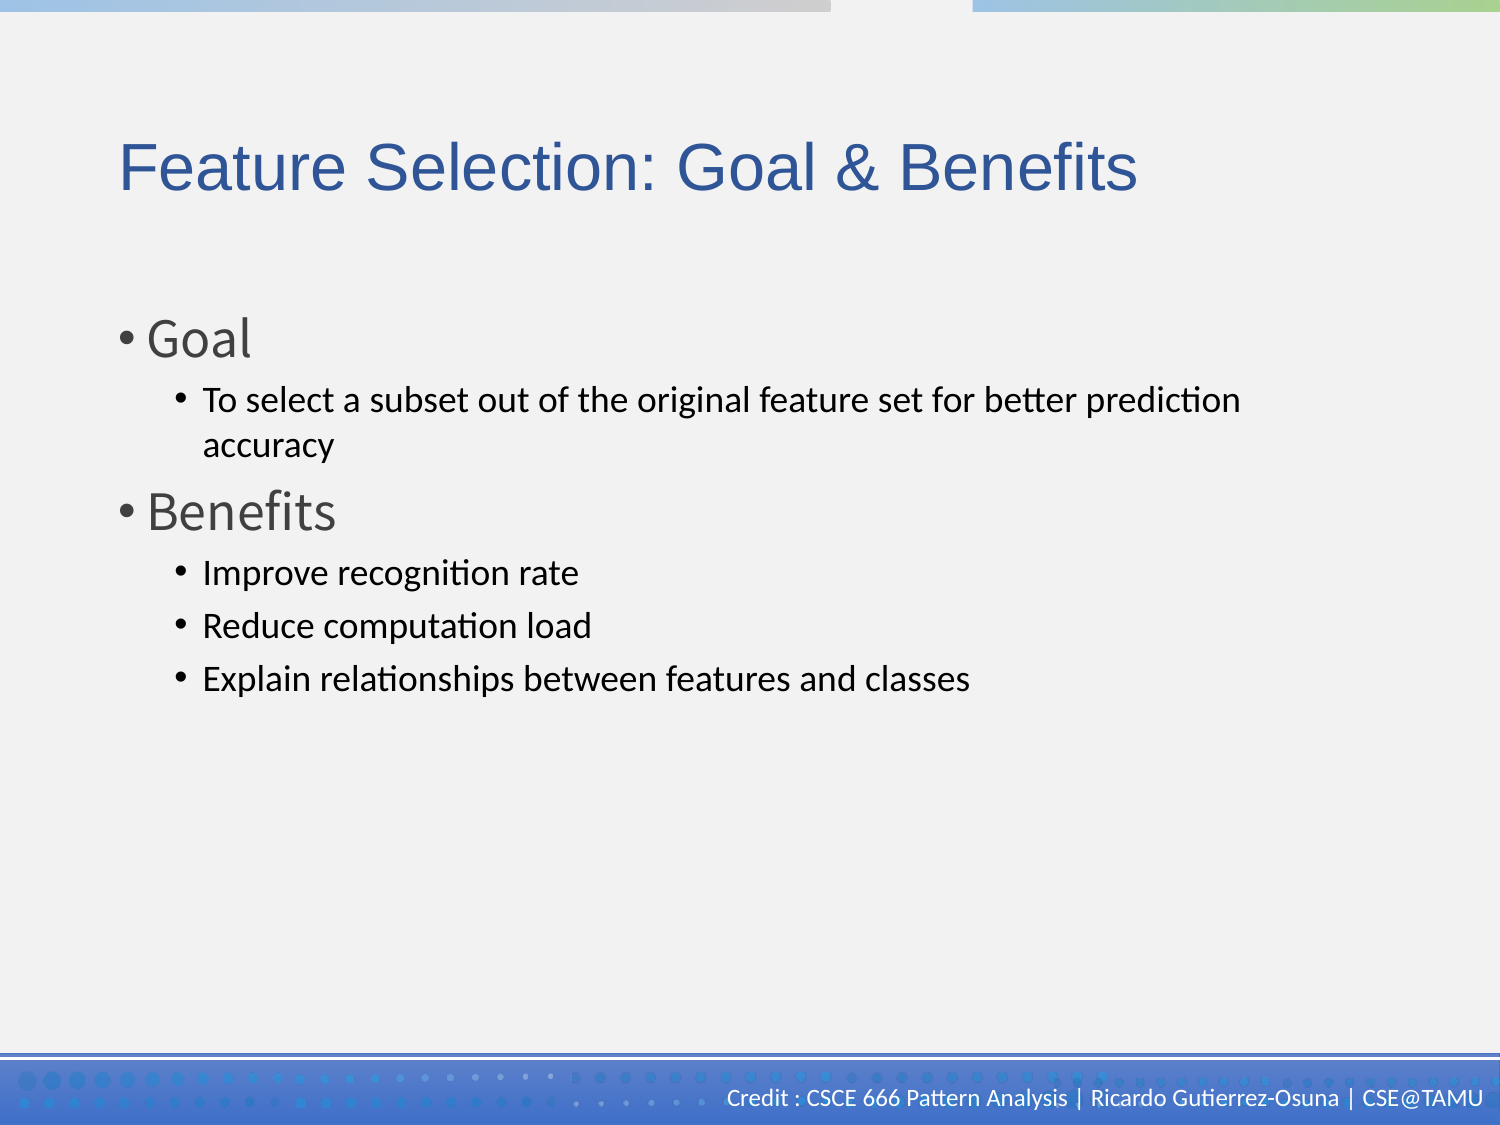

# Feature Selection: Goal & Benefits
Goal
To select a subset out of the original feature set for better prediction accuracy
Benefits
Improve recognition rate
Reduce computation load
Explain relationships between features and classes
Credit : CSCE 666 Pattern Analysis | Ricardo Gutierrez-Osuna | CSE@TAMU